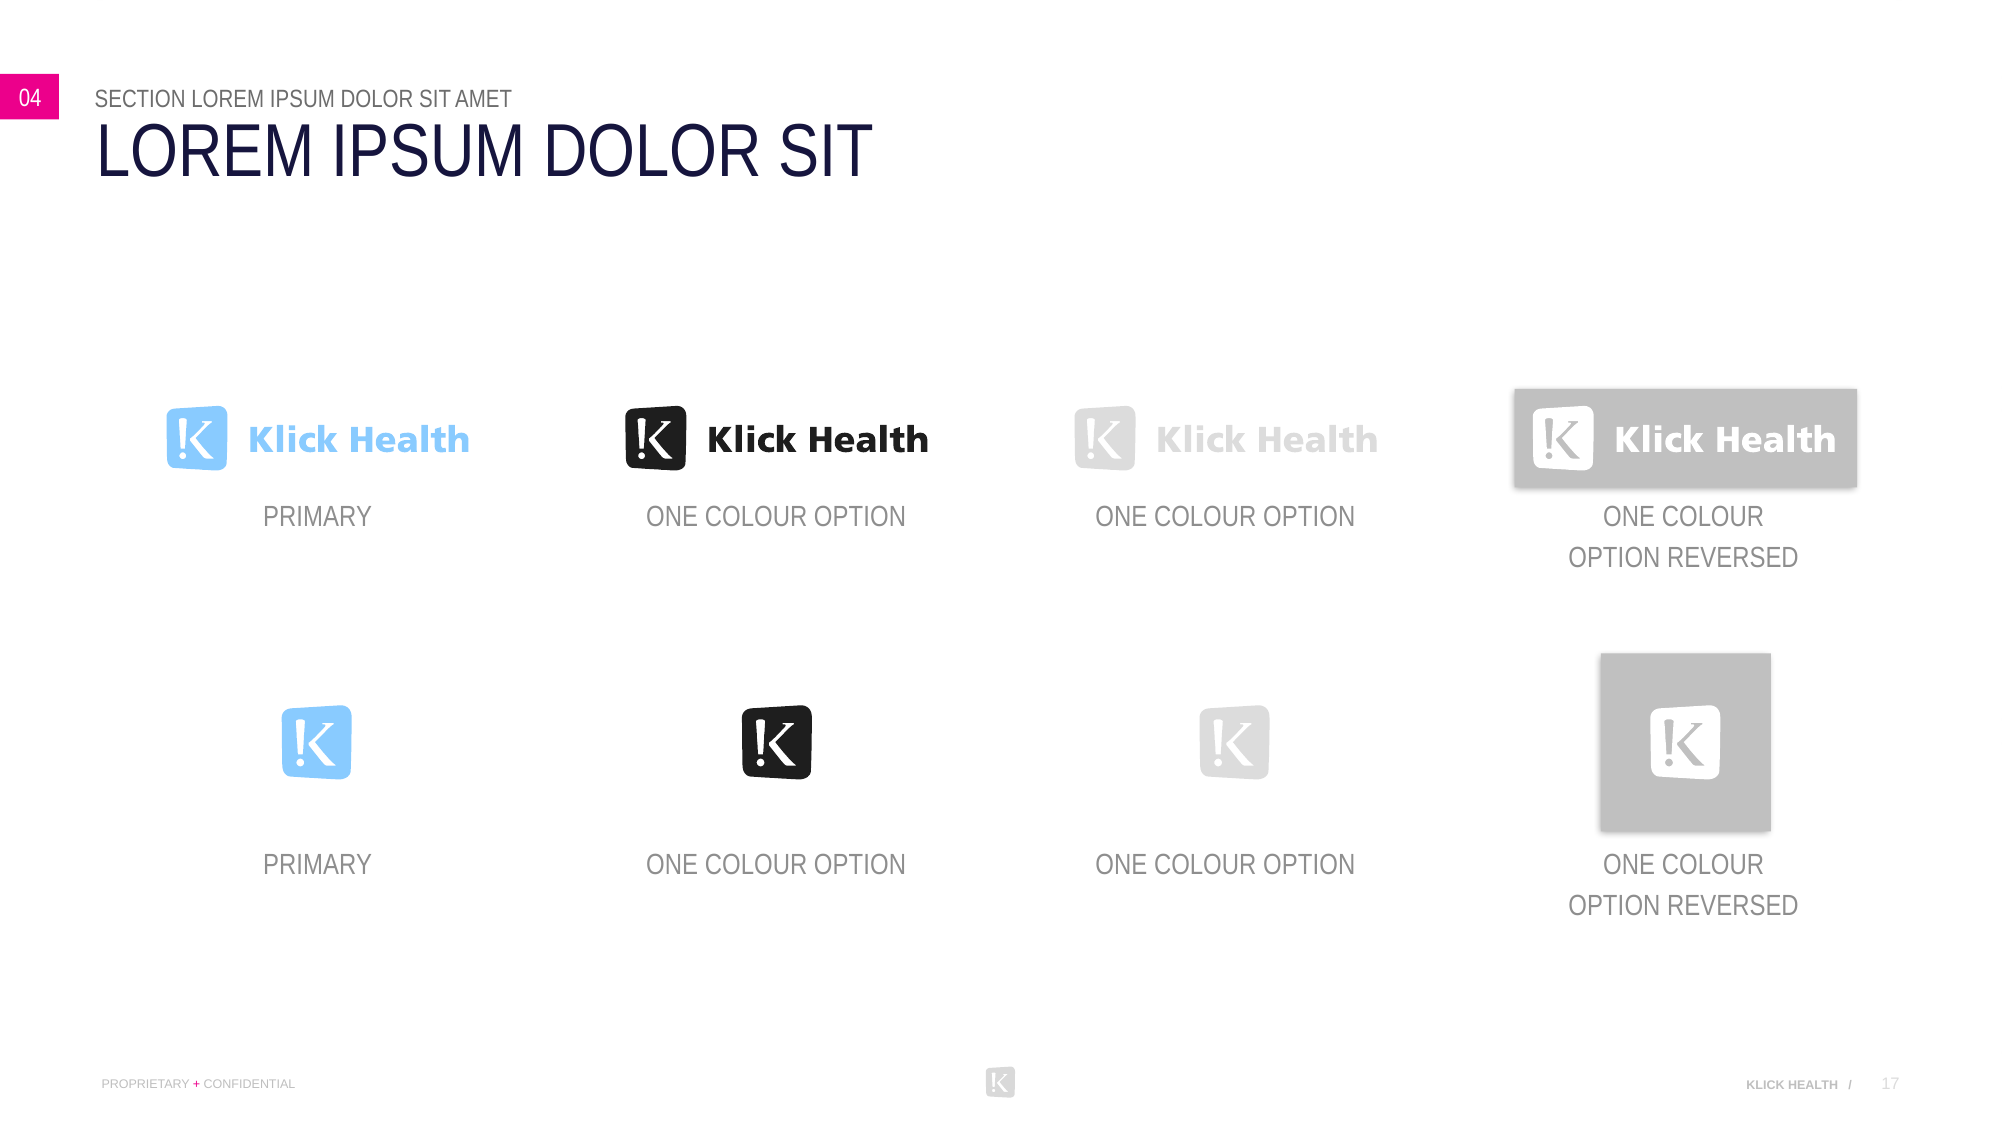

04
Section lorem ipsum dolor sit amet
# LOREM IPSUM DOLOR SIT

ONE COLOUR
OPTION REVERSED

PRIMARY

ONE COLOUR OPTION

ONE COLOUR OPTION

ONE COLOUR
OPTION REVERSED

PRIMARY

ONE COLOUR OPTION

ONE COLOUR OPTION
17